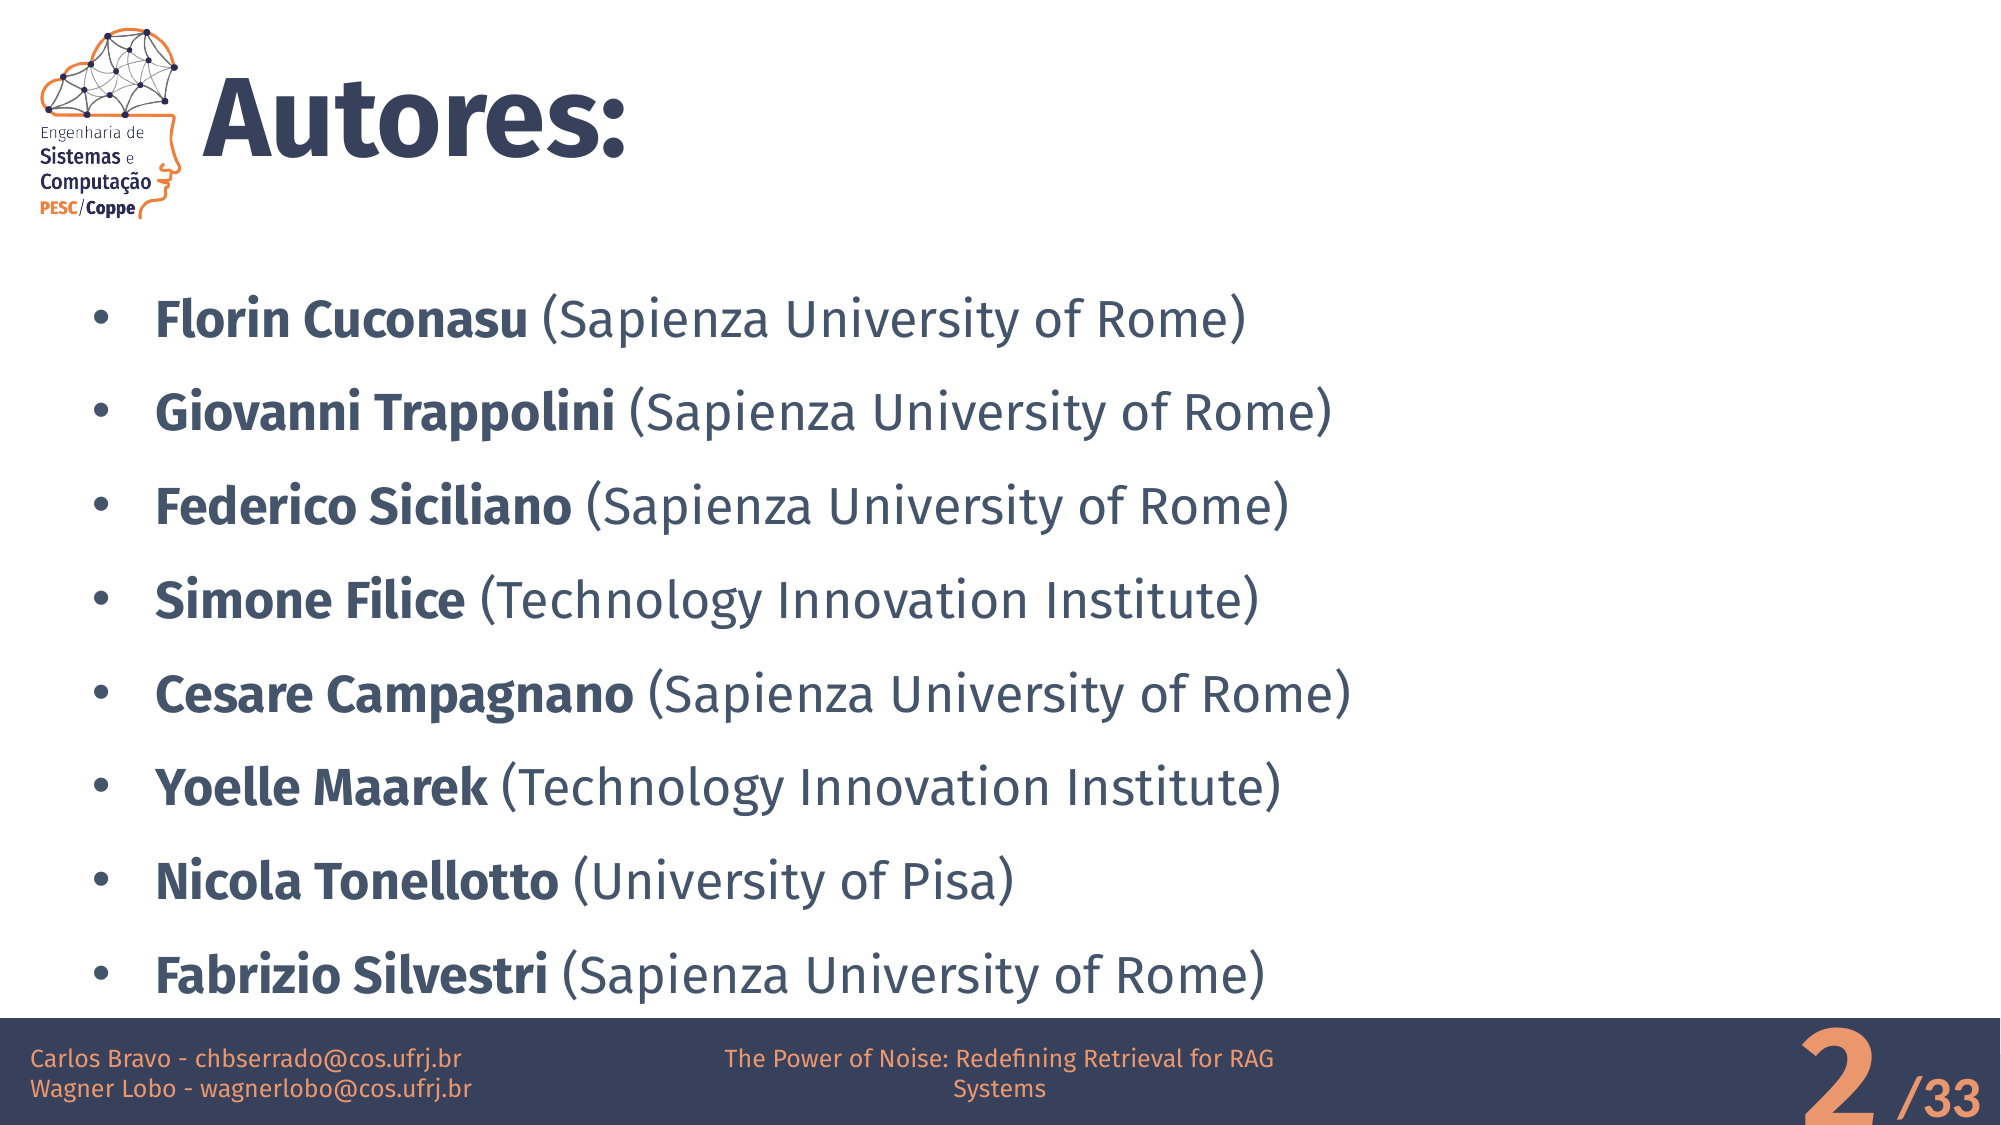

# Autores:
Florin Cuconasu (Sapienza University of Rome)
Giovanni Trappolini (Sapienza University of Rome)
Federico Siciliano (Sapienza University of Rome)
Simone Filice (Technology Innovation Institute)
Cesare Campagnano (Sapienza University of Rome)
Yoelle Maarek (Technology Innovation Institute)
Nicola Tonellotto (University of Pisa)
Fabrizio Silvestri (Sapienza University of Rome)

2